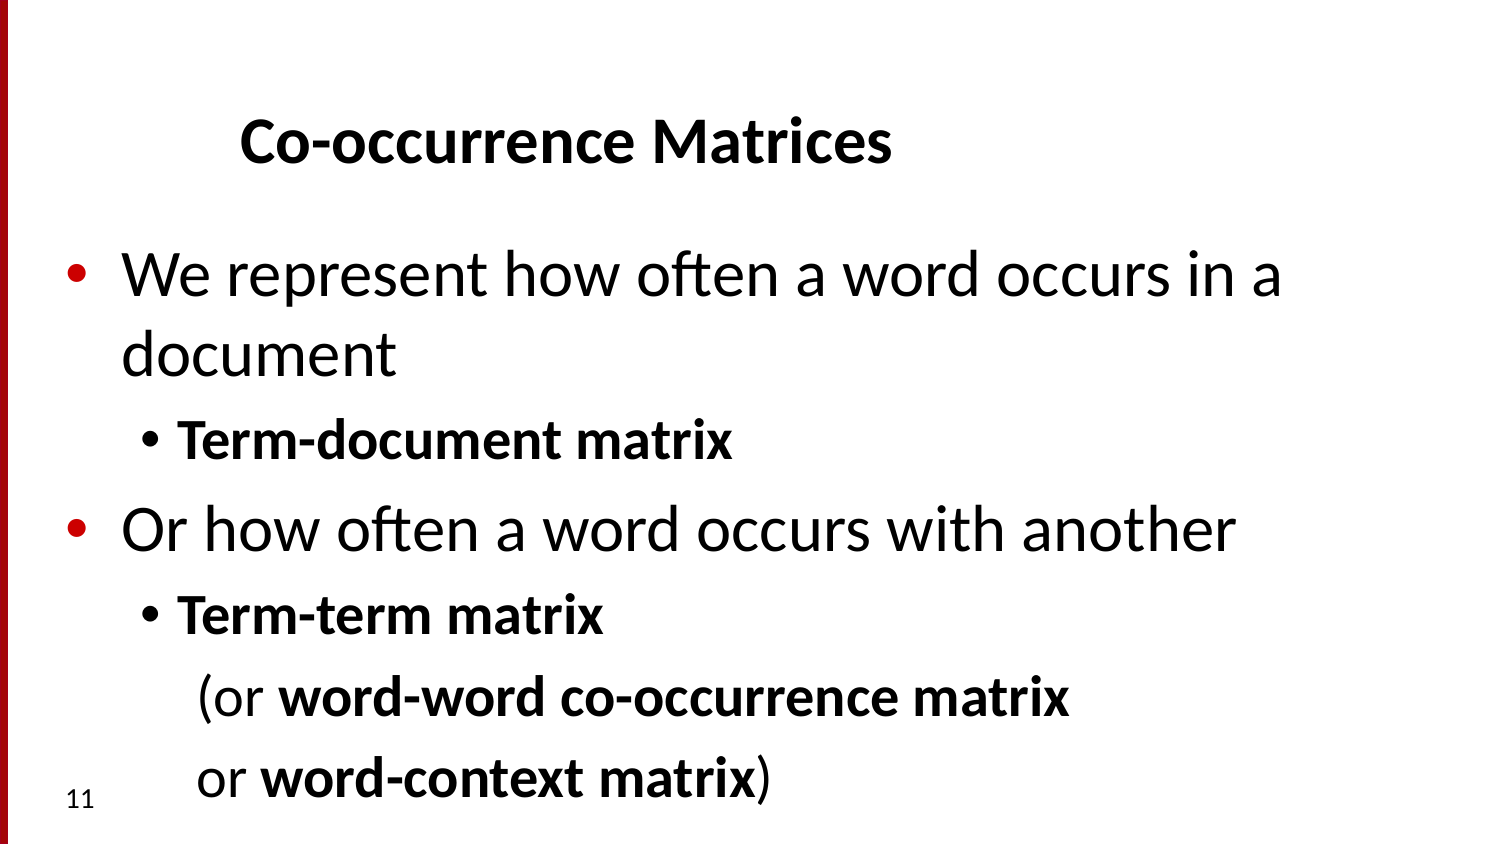

# Co-occurrence Matrices
We represent how often a word occurs in a document
Term-document matrix
Or how often a word occurs with another
Term-term matrix
(or word-word co-occurrence matrix
or word-context matrix)
11